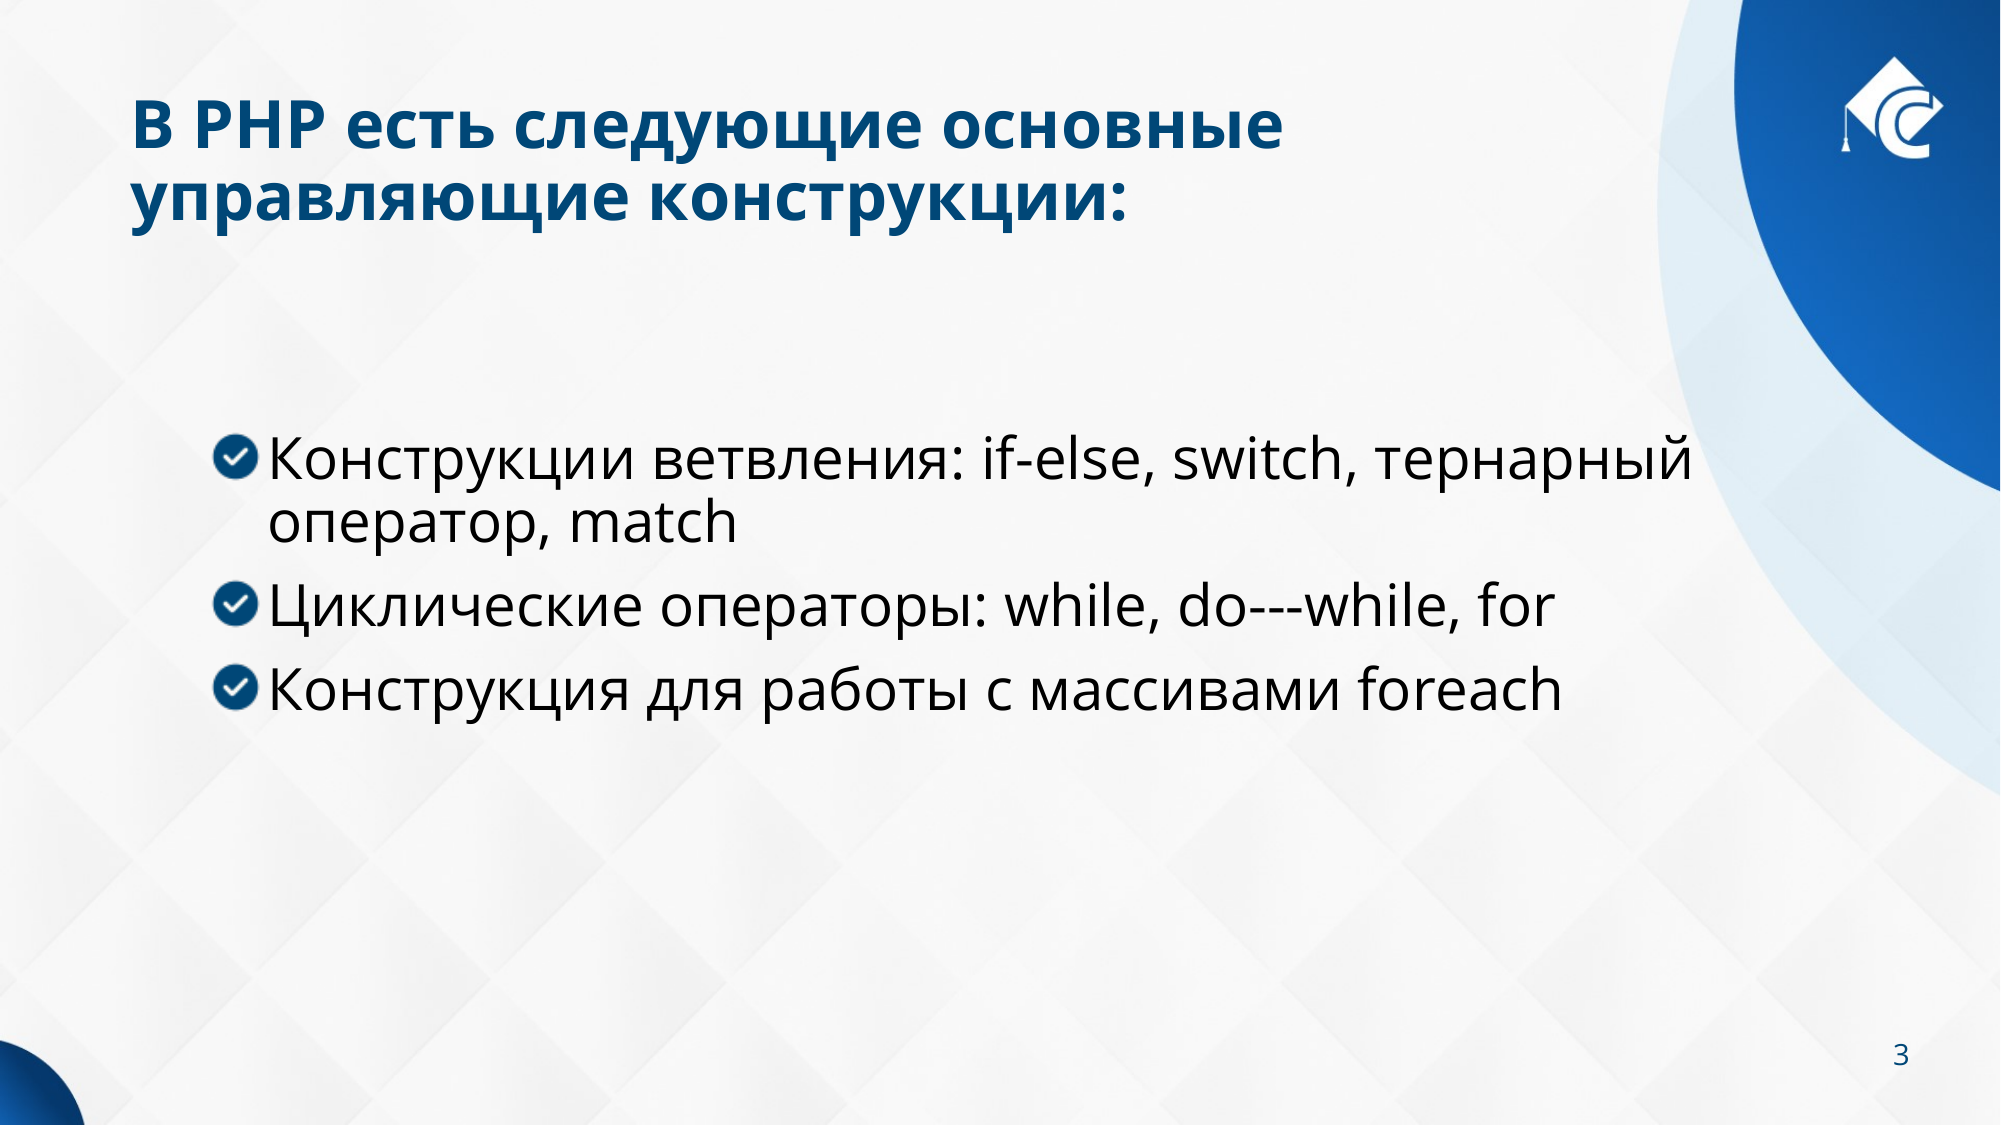

# В PHP есть следующие основные управляющие конструкции:
Конструкции ветвления: if-else, switch, тернарный оператор, match
Циклические операторы: while, do---while, for
Конструкция для работы с массивами foreach
3